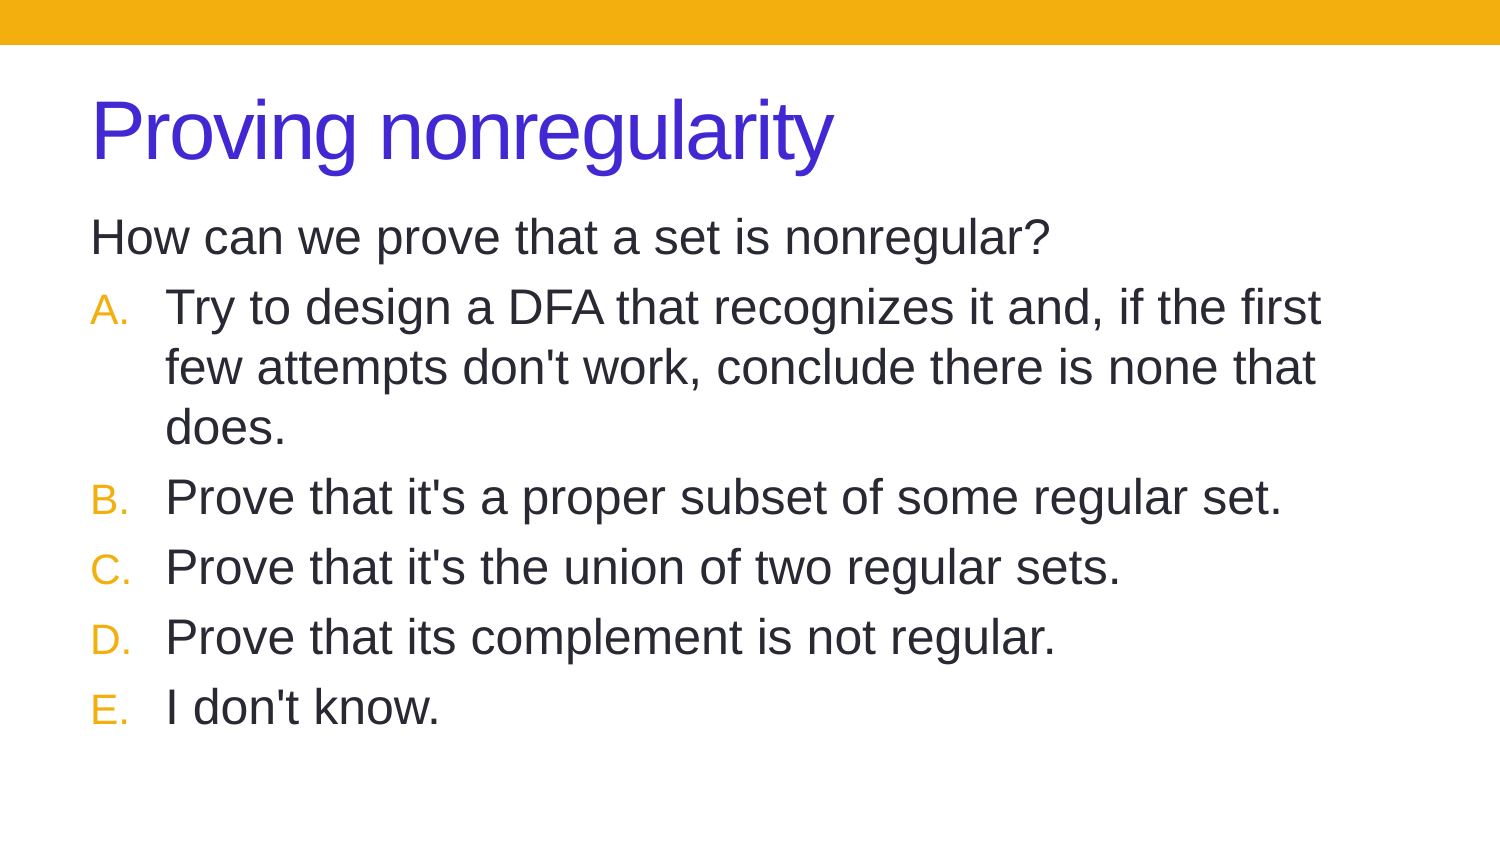

# Proving nonregularity
How can we prove that a set is nonregular?
Try to design a DFA that recognizes it and, if the first few attempts don't work, conclude there is none that does.
Prove that it's a proper subset of some regular set.
Prove that it's the union of two regular sets.
Prove that its complement is not regular.
I don't know.